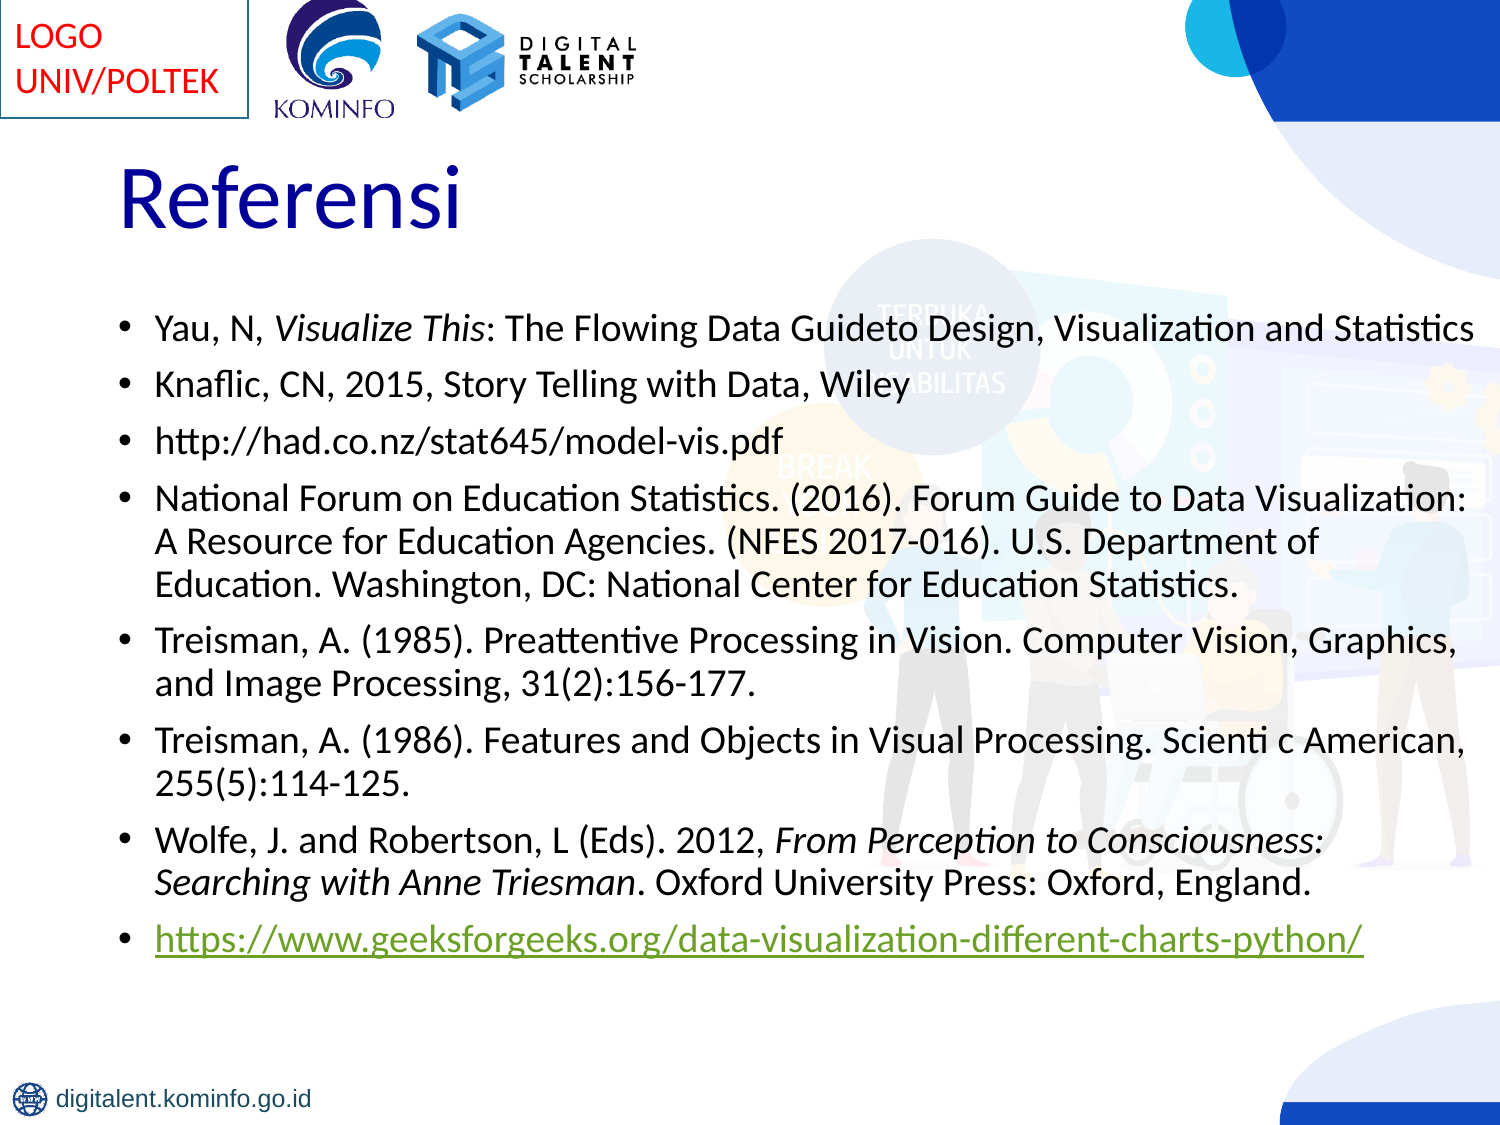

# Referensi
Yau, N, Visualize This: The Flowing Data Guideto Design, Visualization and Statistics
Knaflic, CN, 2015, Story Telling with Data, Wiley
http://had.co.nz/stat645/model-vis.pdf
National Forum on Education Statistics. (2016). Forum Guide to Data Visualization: A Resource for Education Agencies. (NFES 2017-016). U.S. Department of Education. Washington, DC: National Center for Education Statistics.
Treisman, A. (1985). Preattentive Processing in Vision. Computer Vision, Graphics, and Image Processing, 31(2):156-177.
Treisman, A. (1986). Features and Objects in Visual Processing. Scienti c American, 255(5):114-125.
Wolfe, J. and Robertson, L (Eds). 2012, From Perception to Consciousness: Searching with Anne Triesman. Oxford University Press: Oxford, England.
https://www.geeksforgeeks.org/data-visualization-different-charts-python/